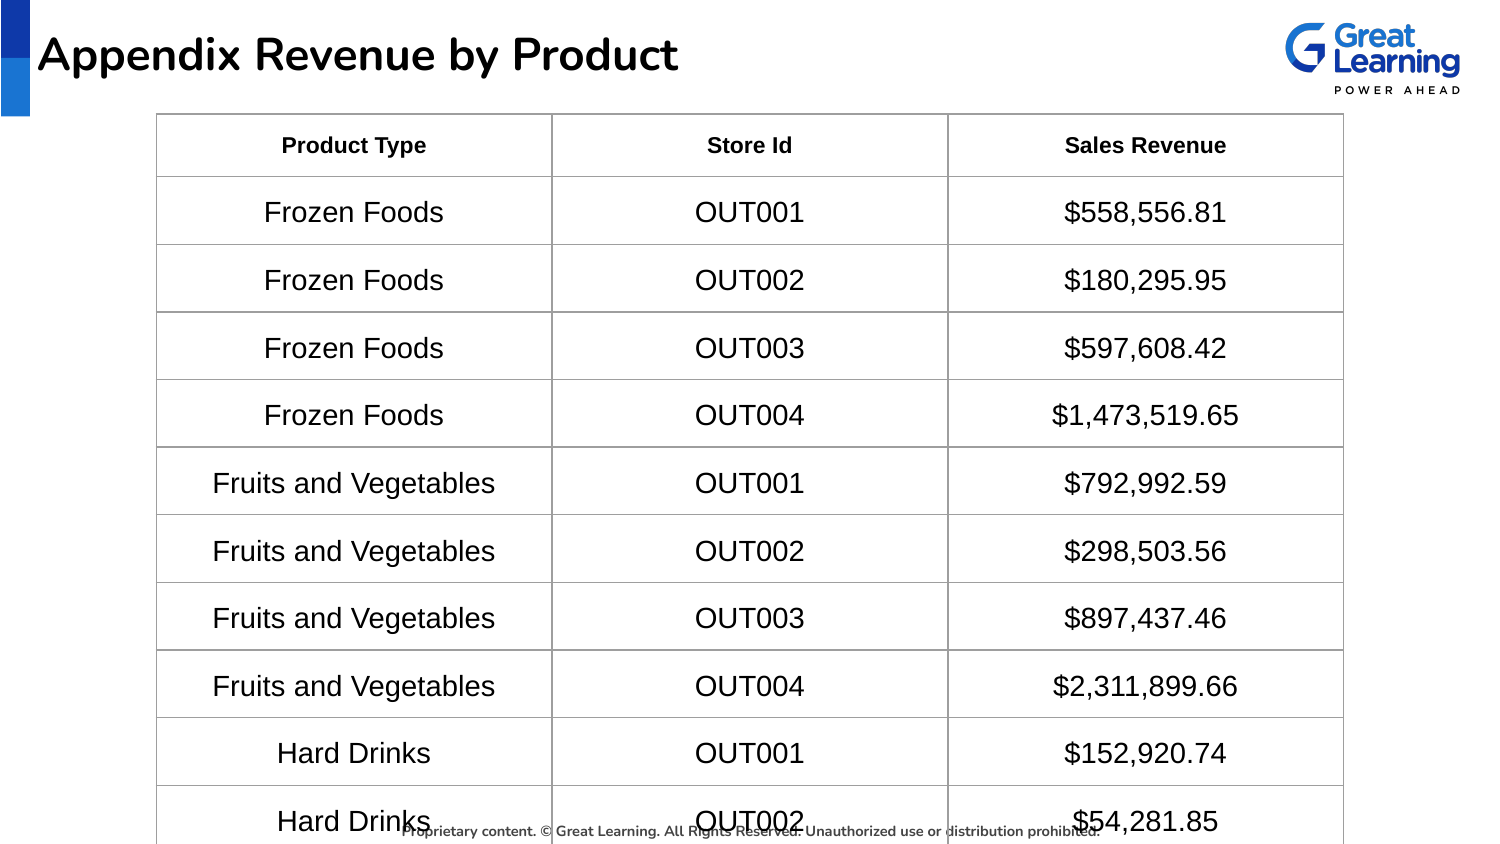

# Appendix Revenue by Product
| Product Type | Store Id | Sales Revenue |
| --- | --- | --- |
| Frozen Foods | OUT001 | $558,556.81 |
| Frozen Foods | OUT002 | $180,295.95 |
| Frozen Foods | OUT003 | $597,608.42 |
| Frozen Foods | OUT004 | $1,473,519.65 |
| Fruits and Vegetables | OUT001 | $792,992.59 |
| Fruits and Vegetables | OUT002 | $298,503.56 |
| Fruits and Vegetables | OUT003 | $897,437.46 |
| Fruits and Vegetables | OUT004 | $2,311,899.66 |
| Hard Drinks | OUT001 | $152,920.74 |
| Hard Drinks | OUT002 | $54,281.85 |